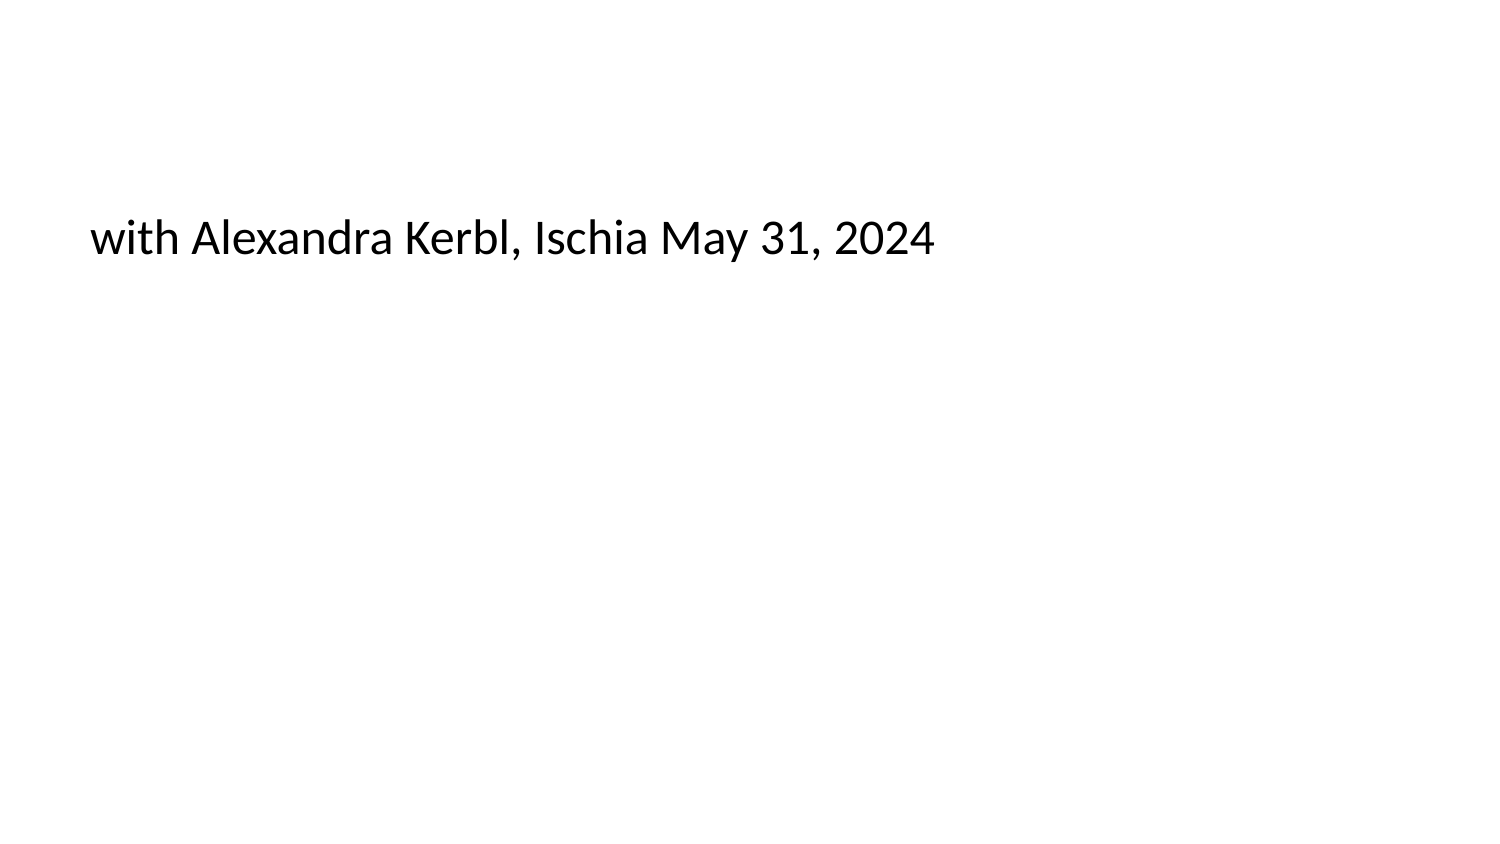

with Alexandra Kerbl, Ischia May 31, 2024